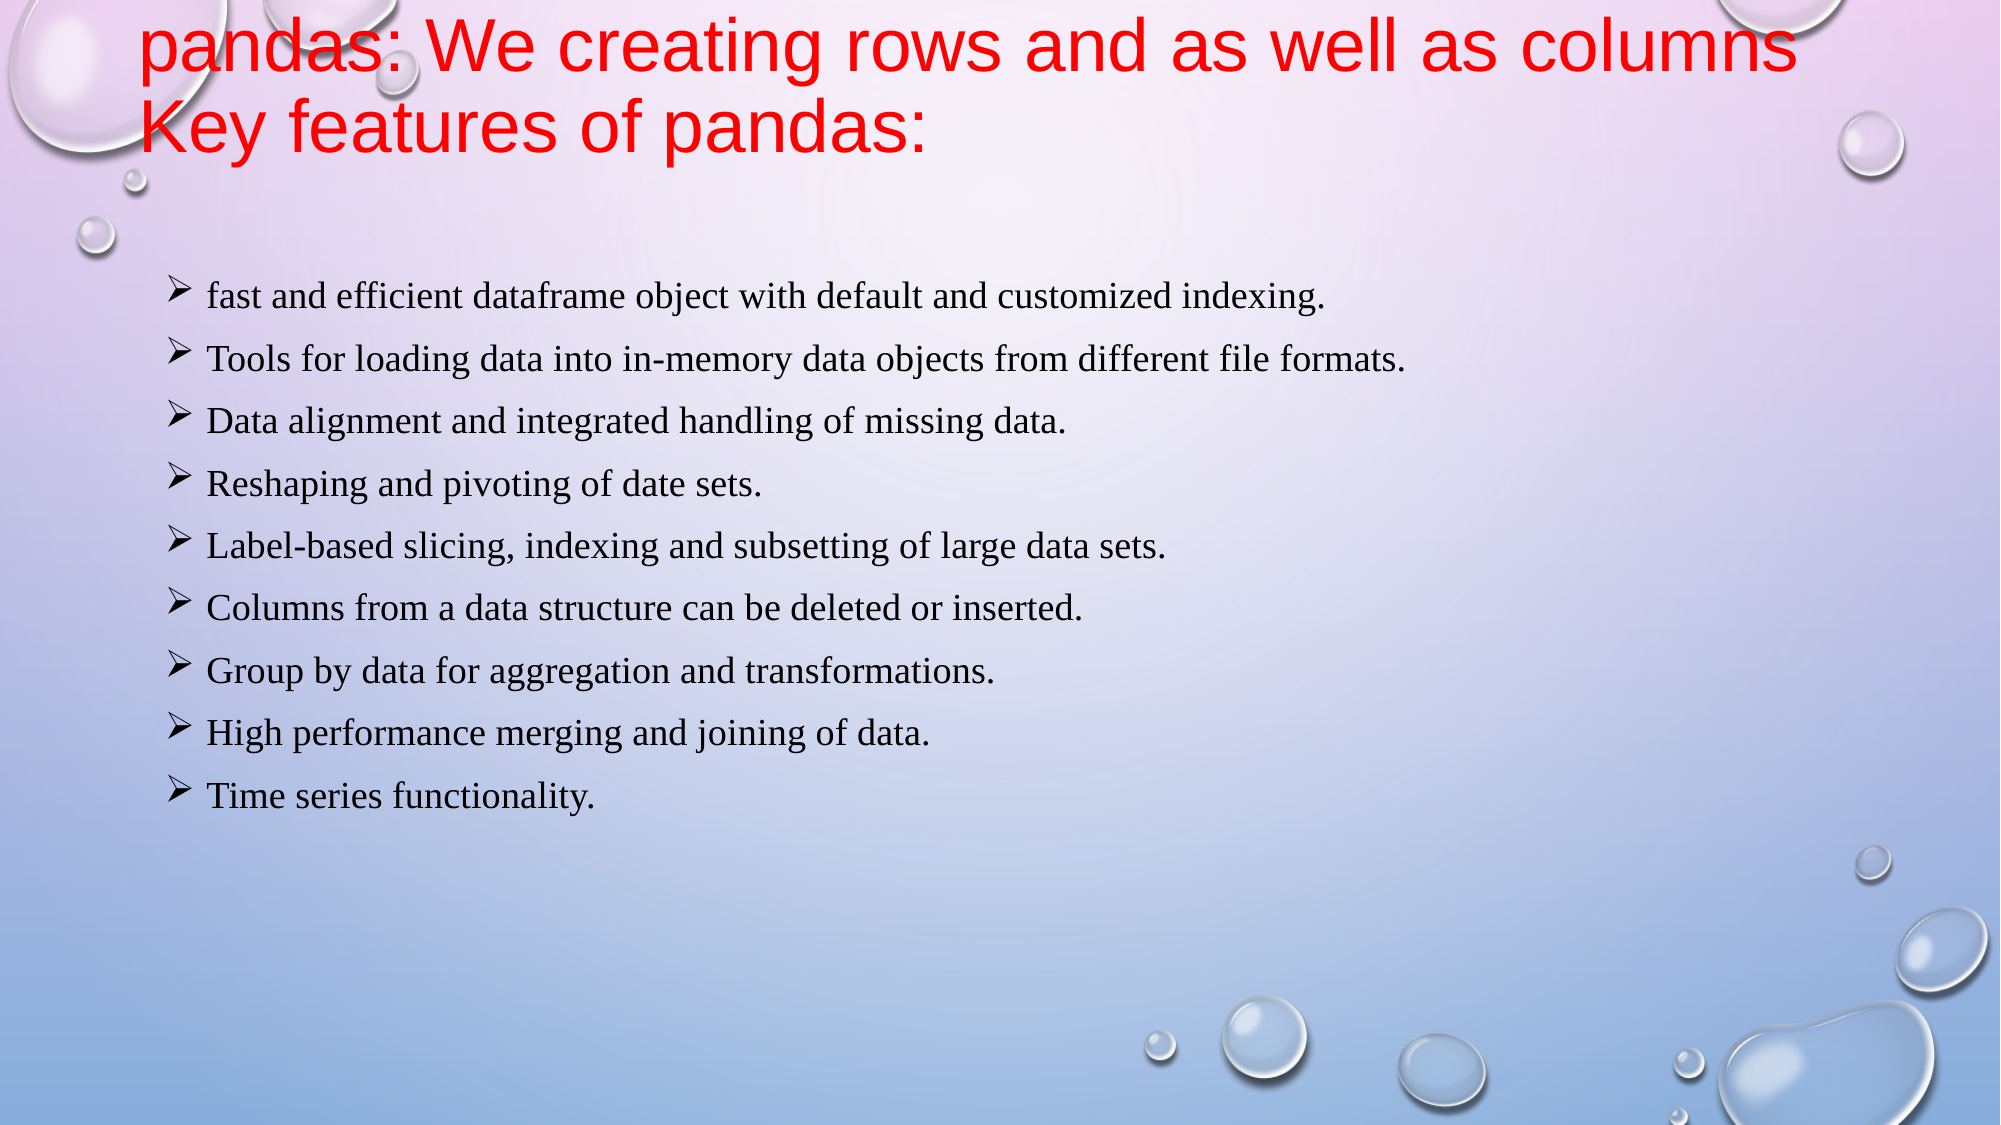

# pandas: We creating rows and as well as columns Key features of pandas:

fast and efficient dataframe object with default and customized indexing.
Tools for loading data into in-memory data objects from different file formats.
Data alignment and integrated handling of missing data.
Reshaping and pivoting of date sets.
Label-based slicing, indexing and subsetting of large data sets.
Columns from a data structure can be deleted or inserted.
Group by data for aggregation and transformations.
High performance merging and joining of data.
Time series functionality.